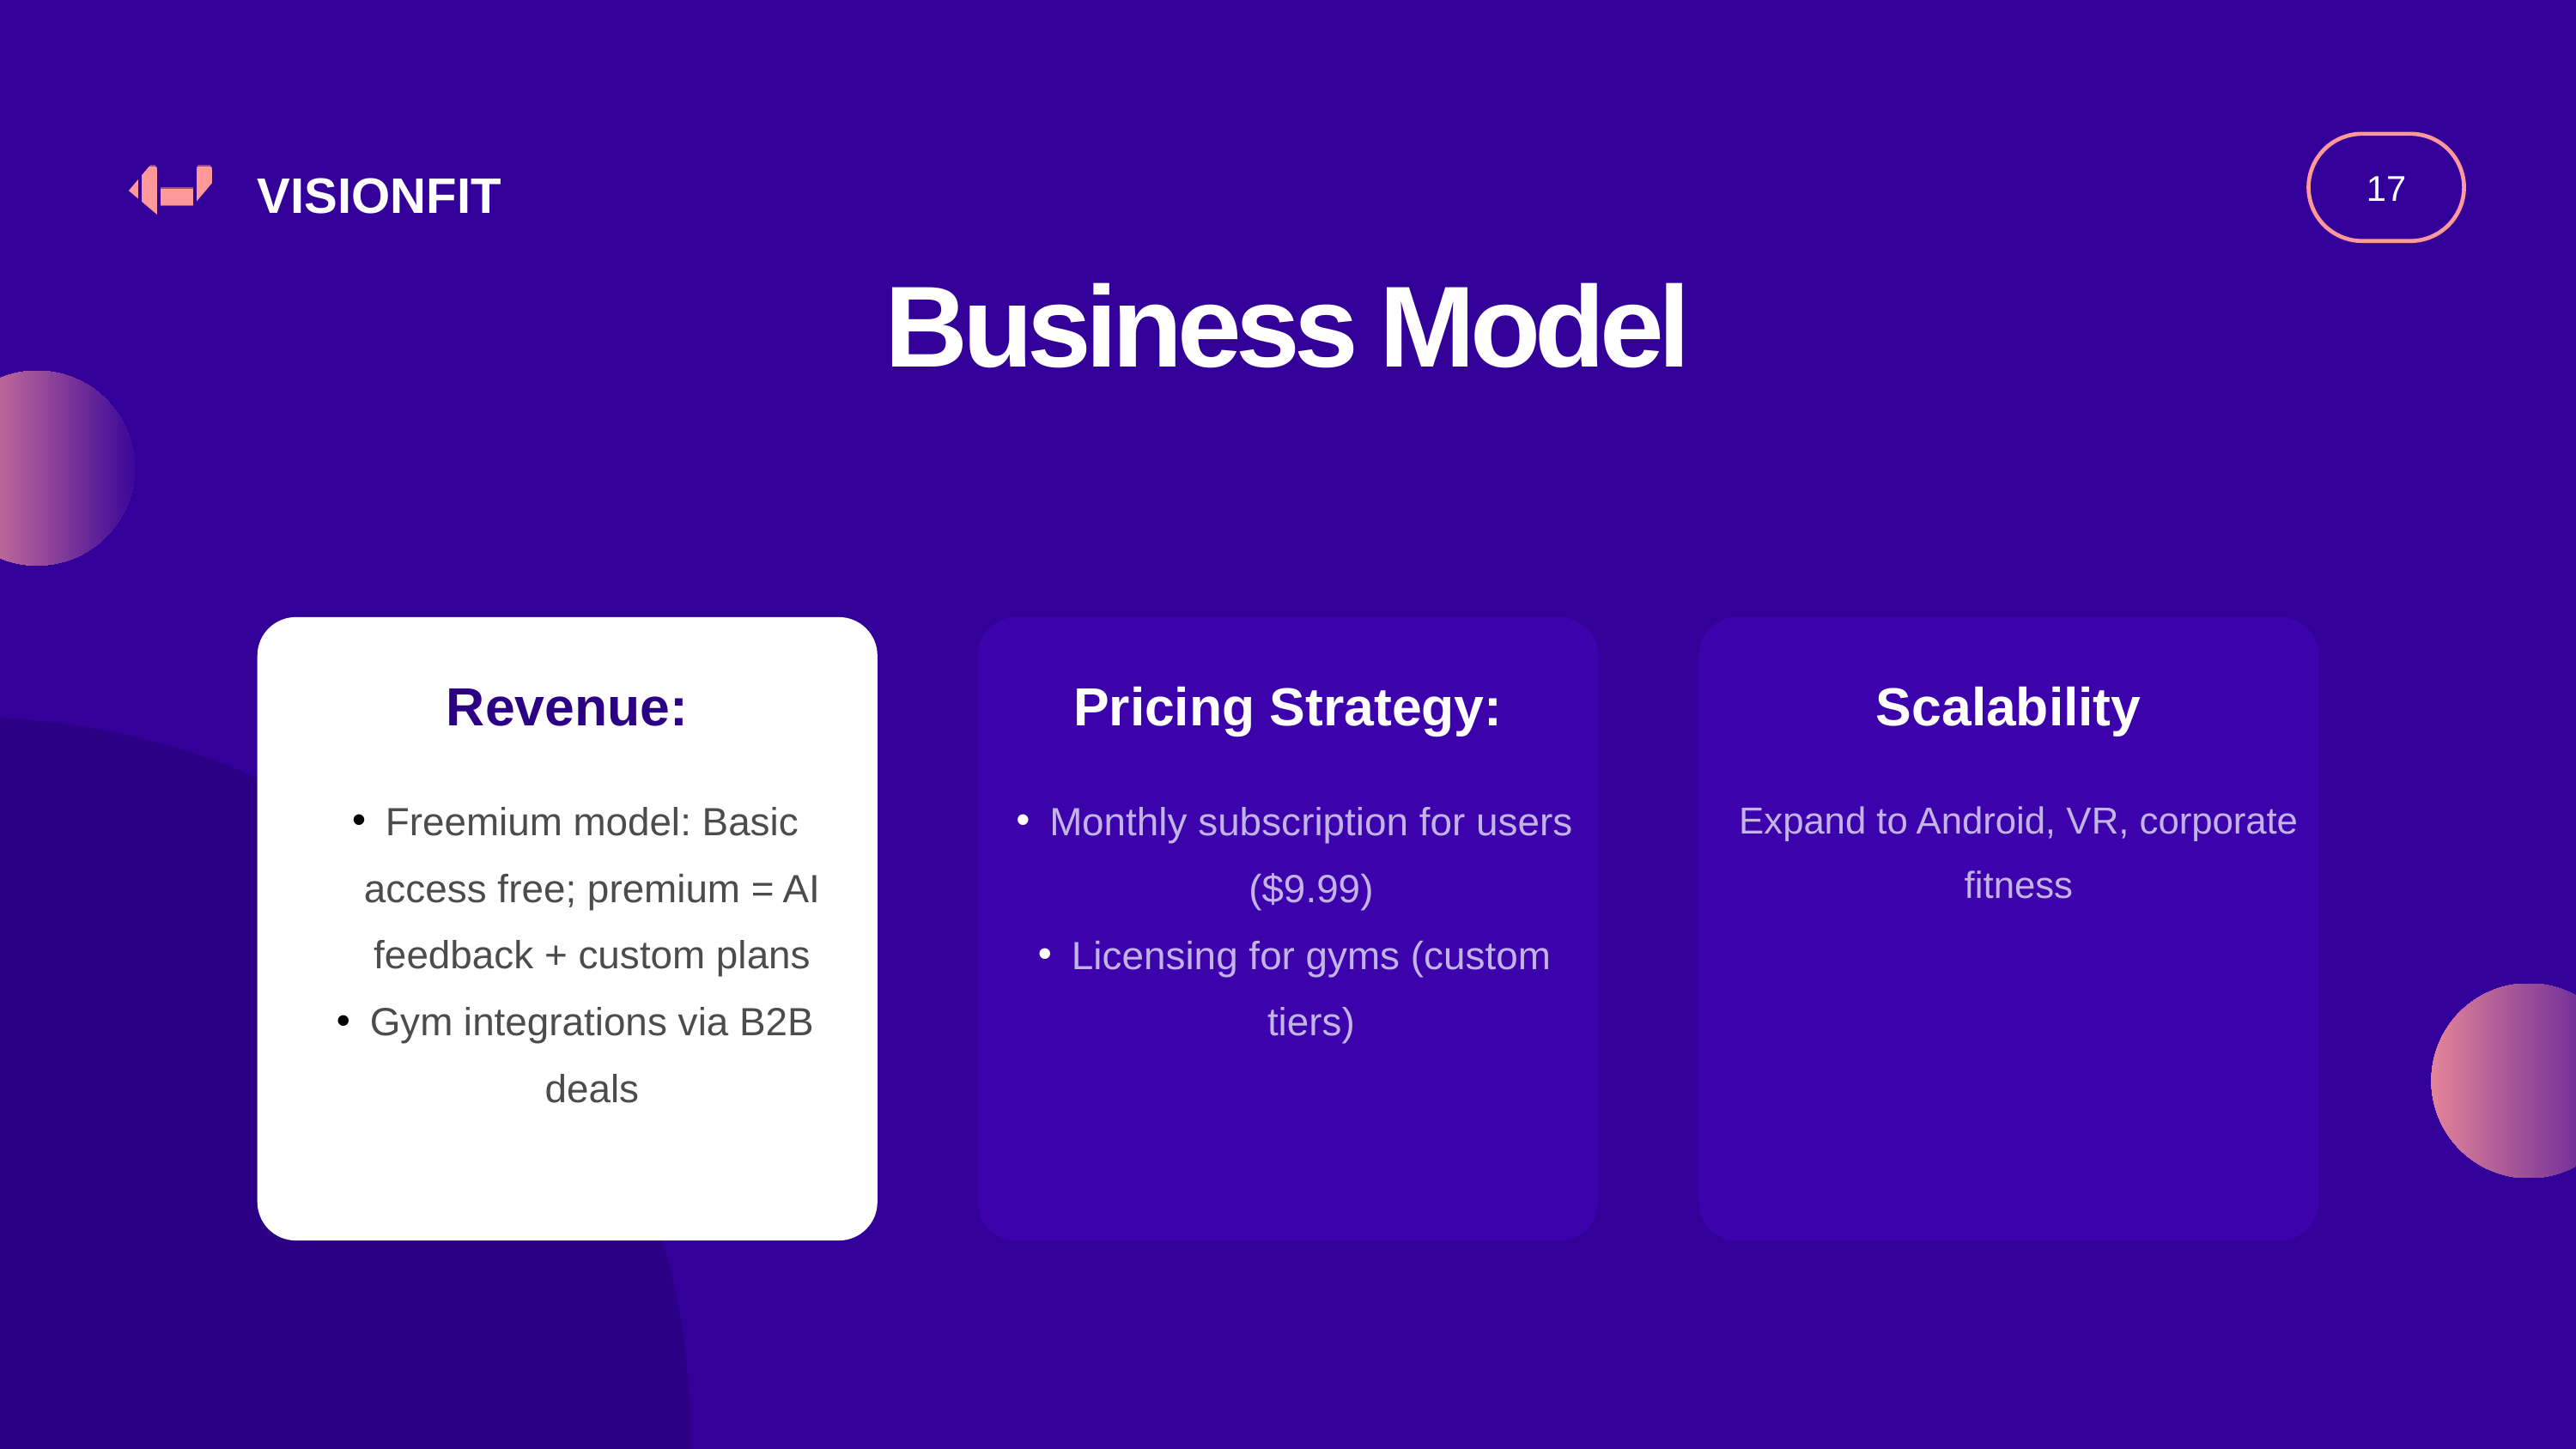

17
VISIONFIT
Business Model

Revenue:
Pricing Strategy:
Scalability

Freemium model: Basic access free; premium = AI feedback + custom plans
Gym integrations via B2B deals

Monthly subscription for users ($9.99)
Licensing for gyms (custom tiers)

Expand to Android, VR, corporate fitness